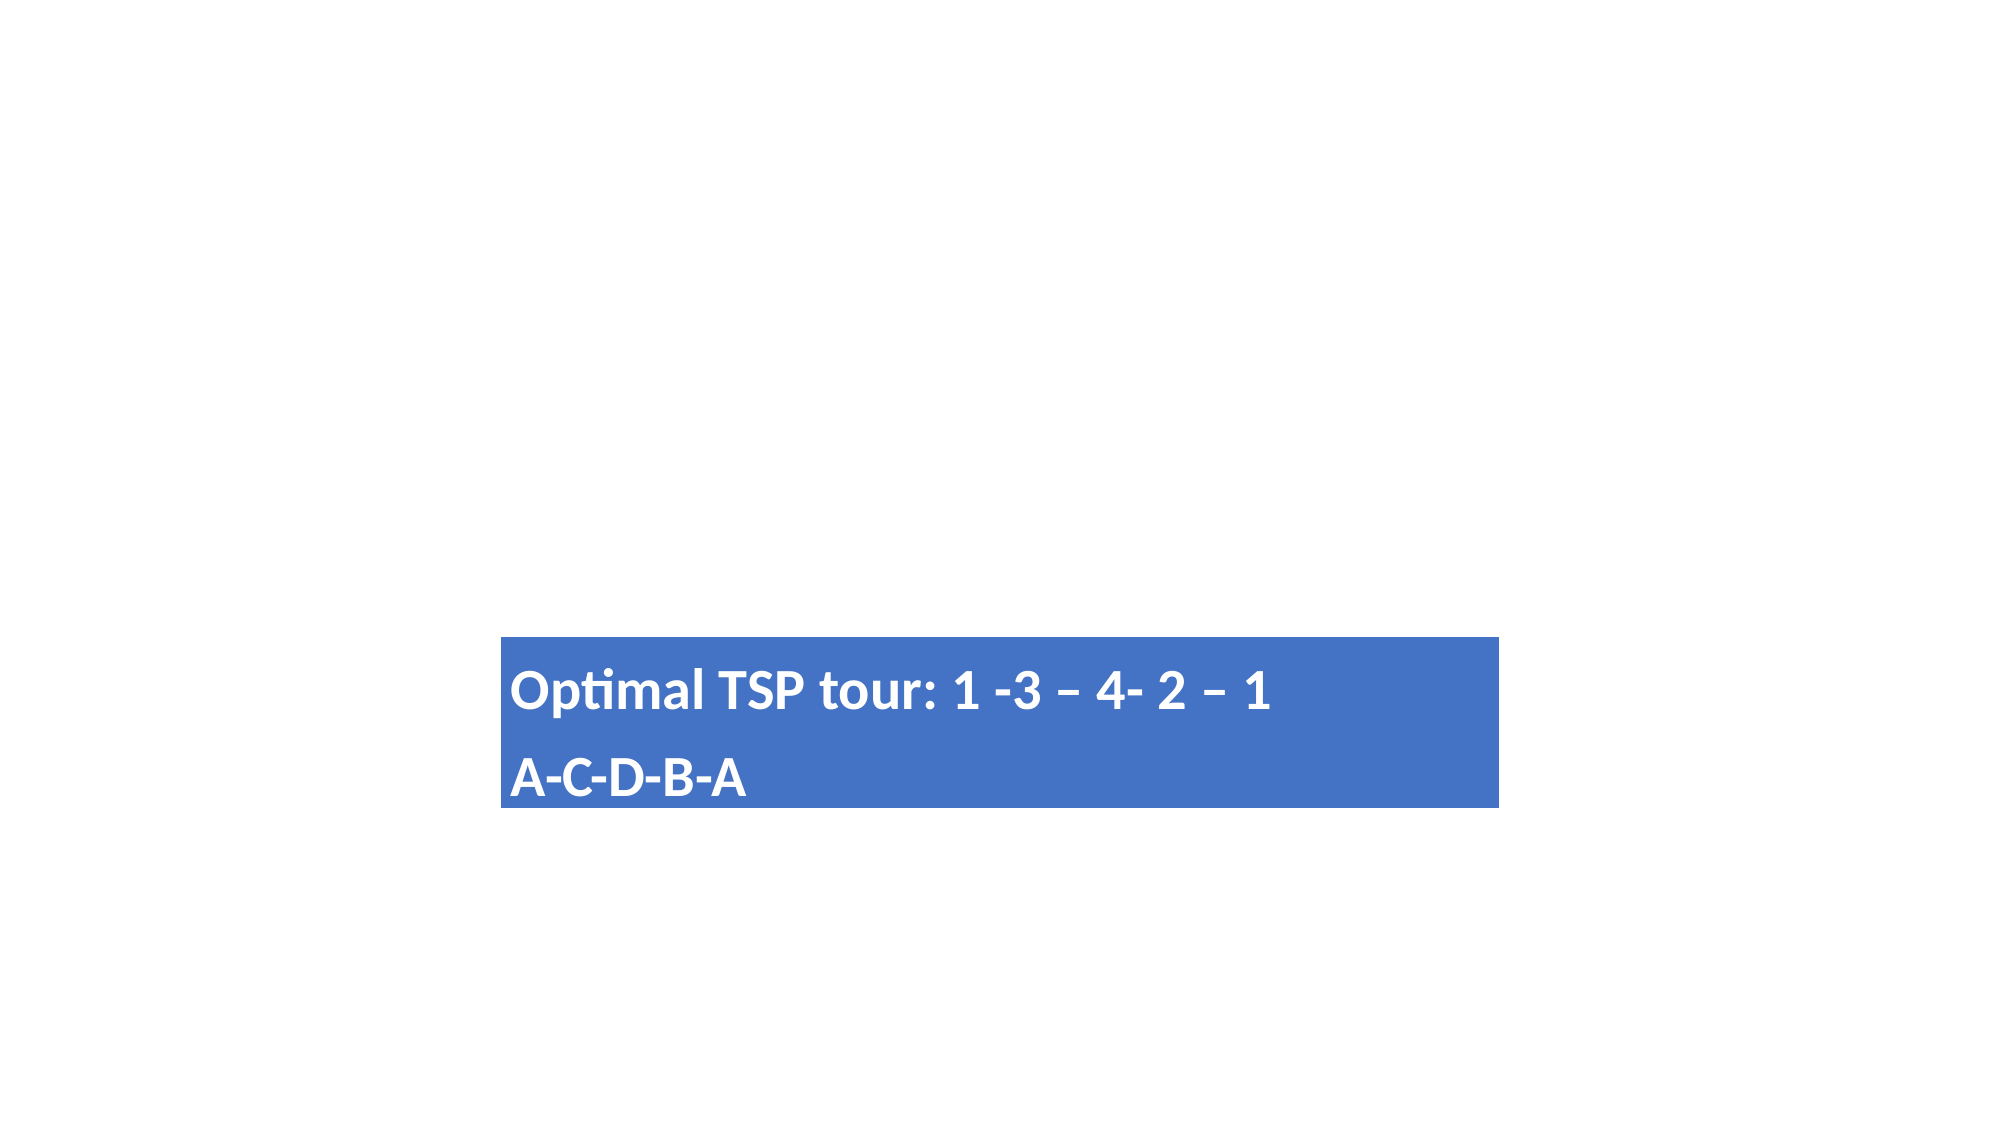

| Optimal TSP tour: 1 -3 – 4- 2 – 1 A-C-D-B-A |
| --- |